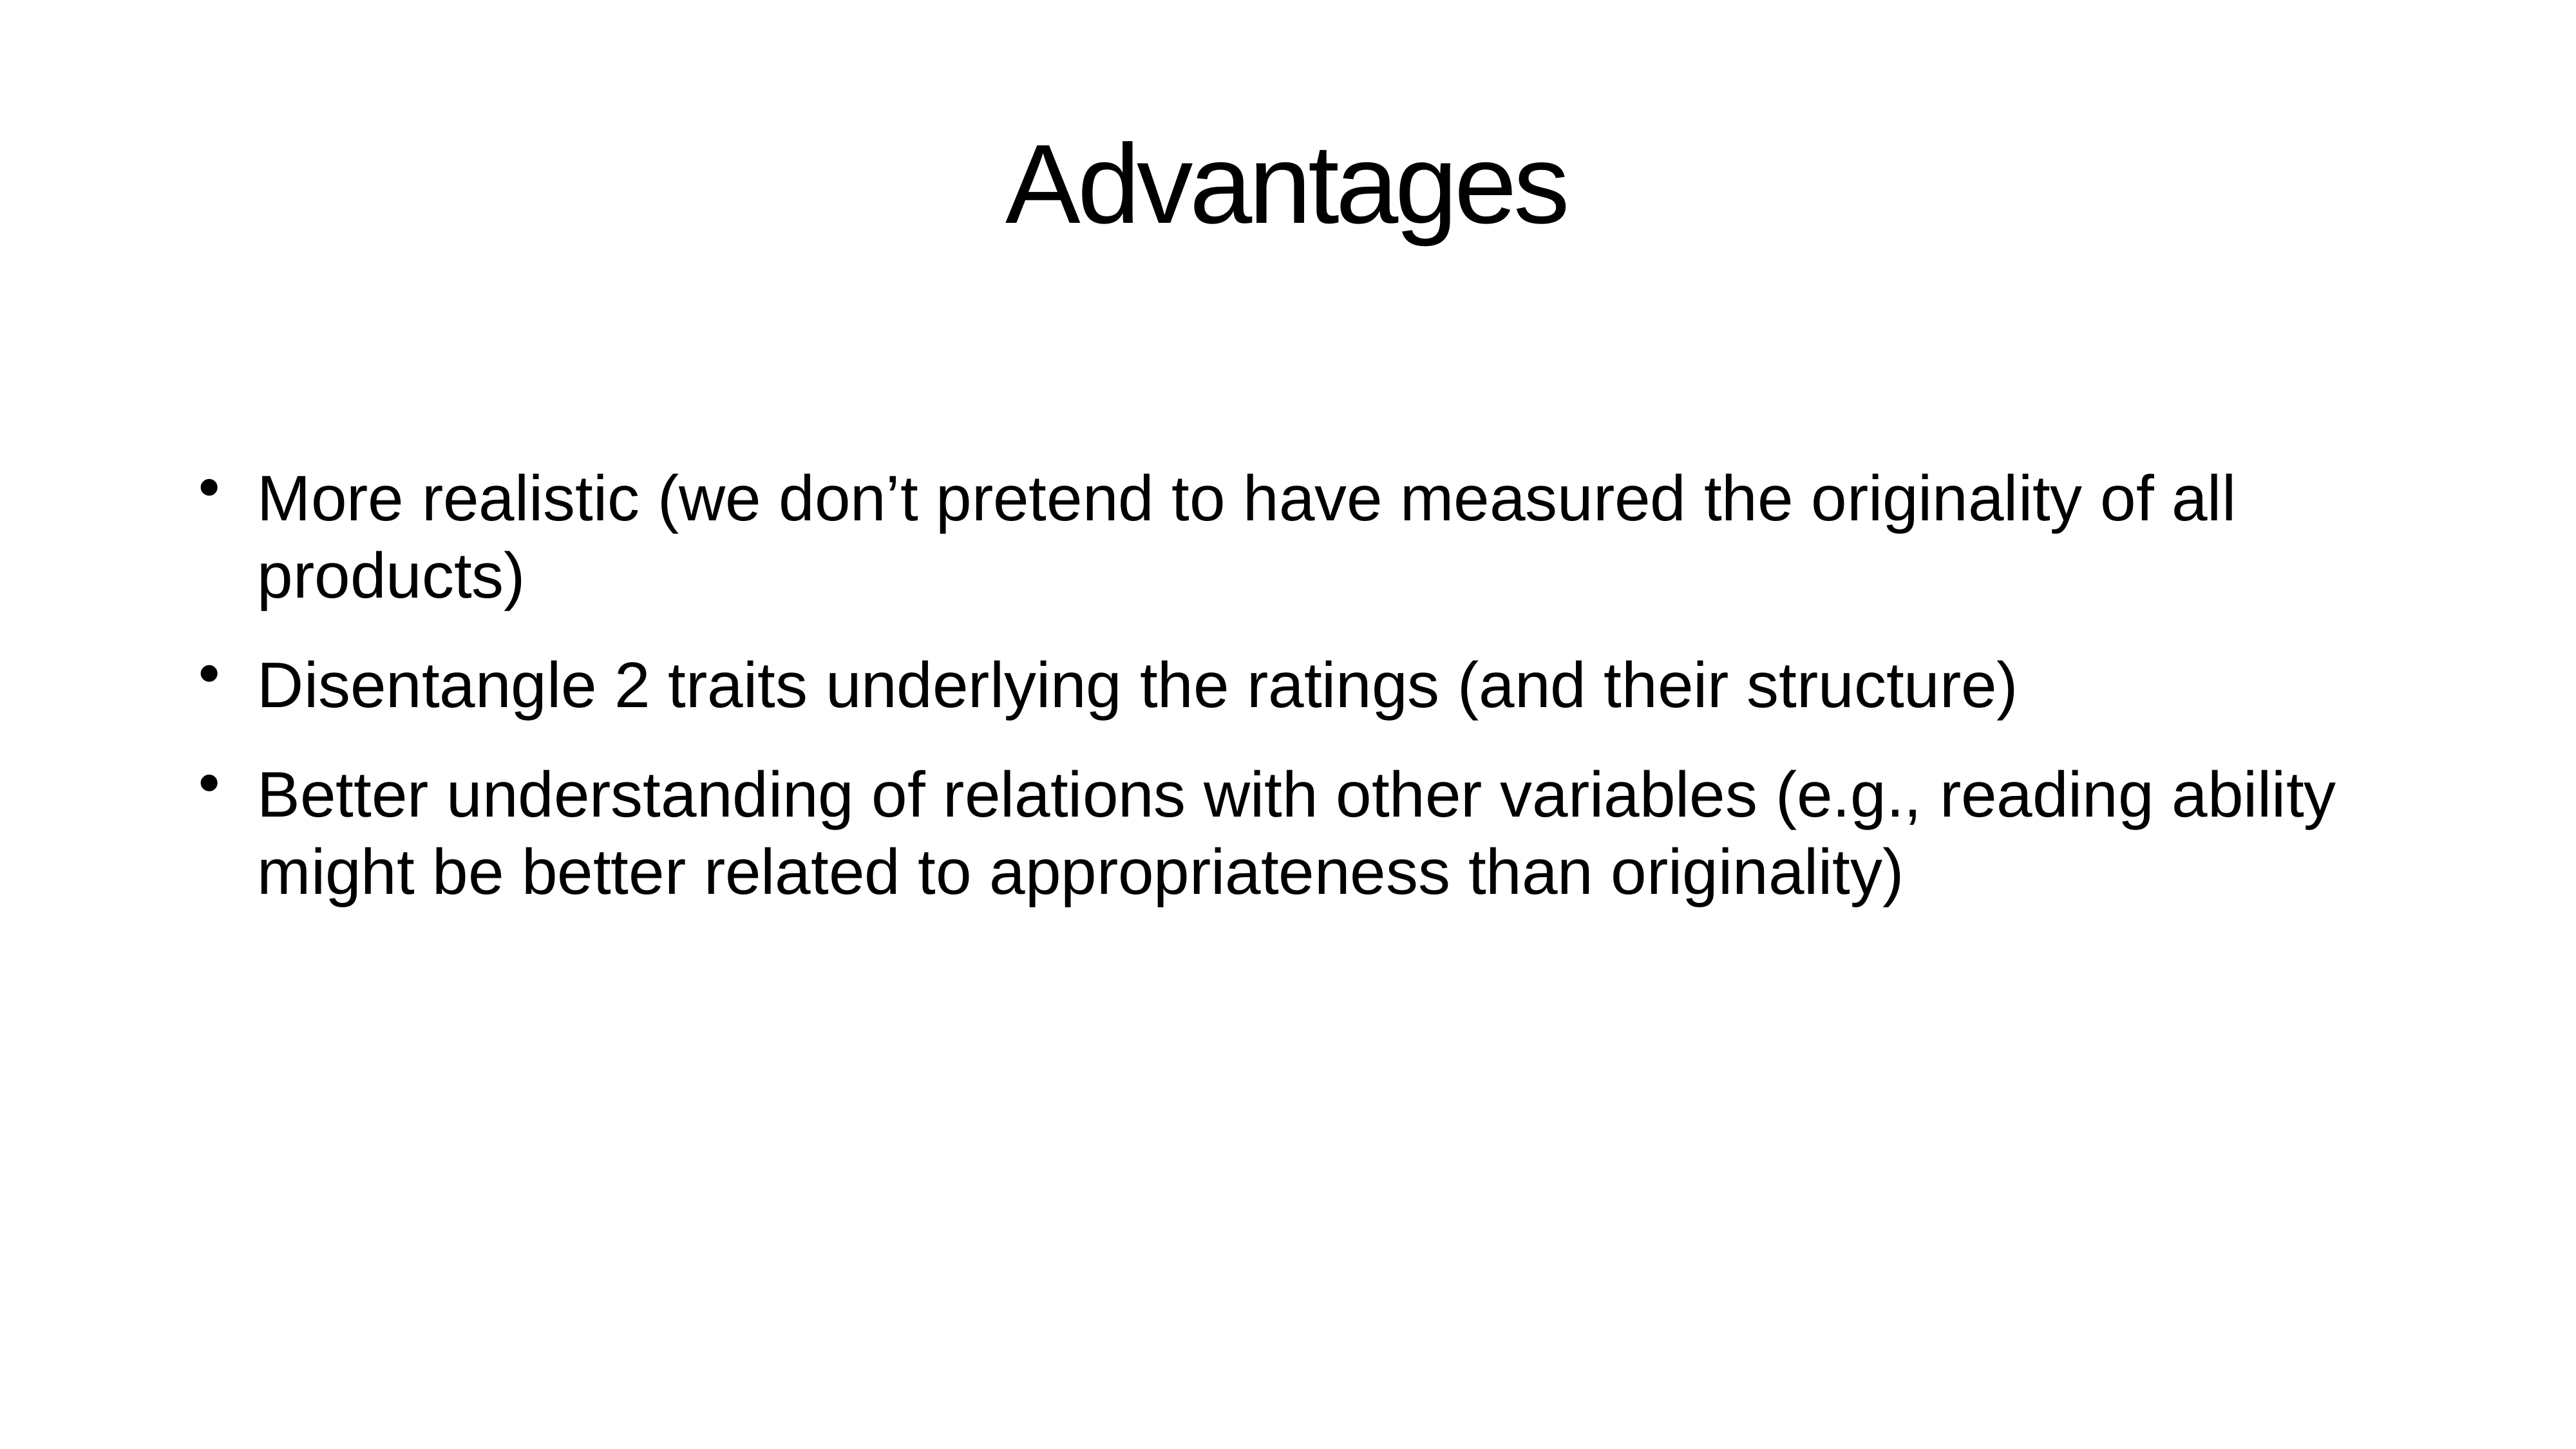

# Advantages

More realistic (we don’t pretend to have measured the originality of all products)
Disentangle 2 traits underlying the ratings (and their structure)
Better understanding of relations with other variables (e.g., reading ability might be better related to appropriateness than originality)